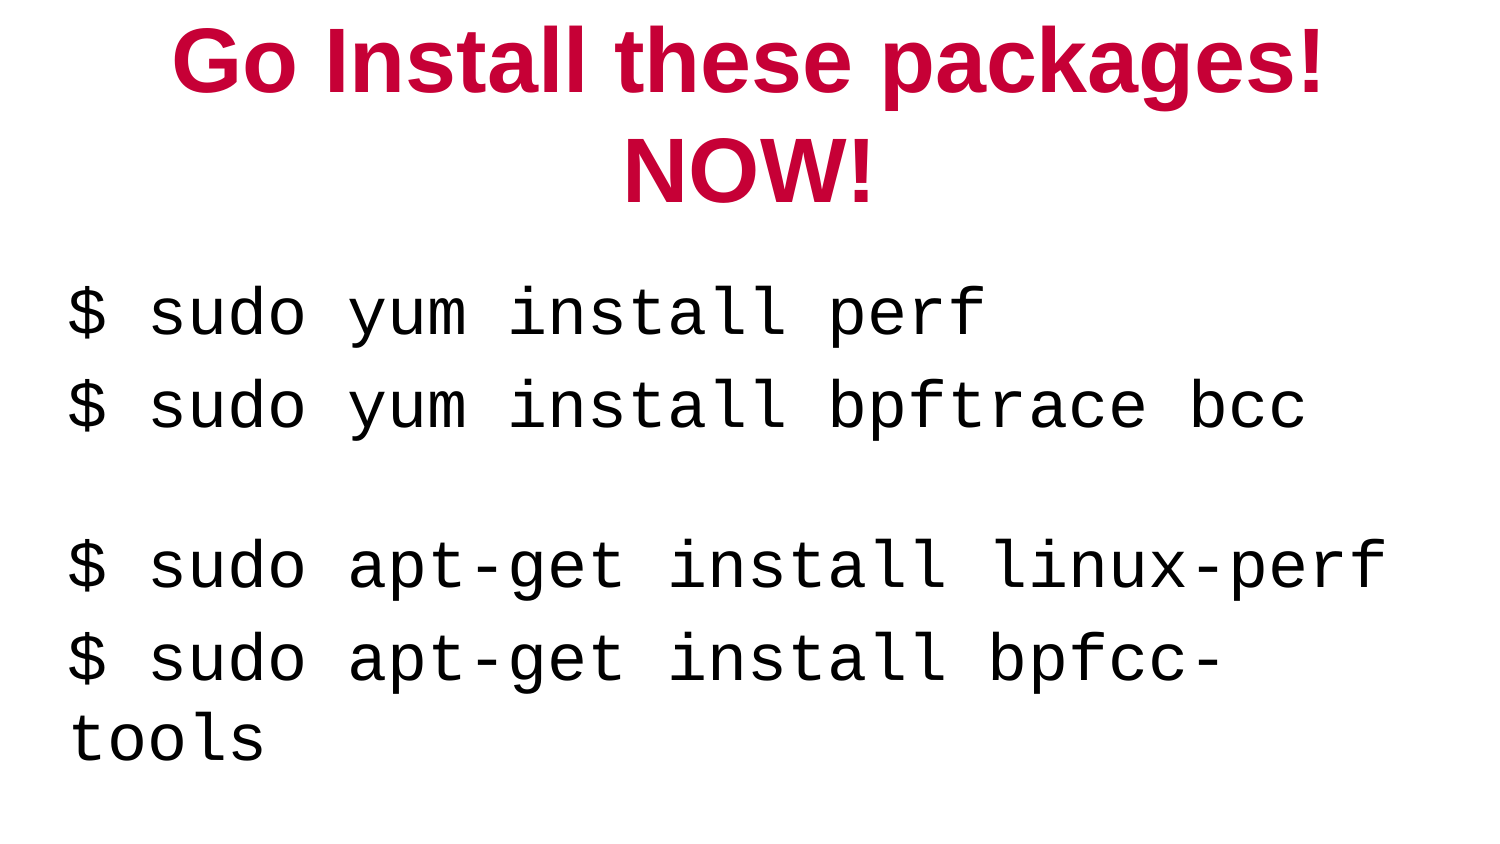

# Go Install these packages! NOW!

$ sudo yum install perf
$ sudo yum install bpftrace bcc
$ sudo apt-get install linux-perf
$ sudo apt-get install bpfcc-tools